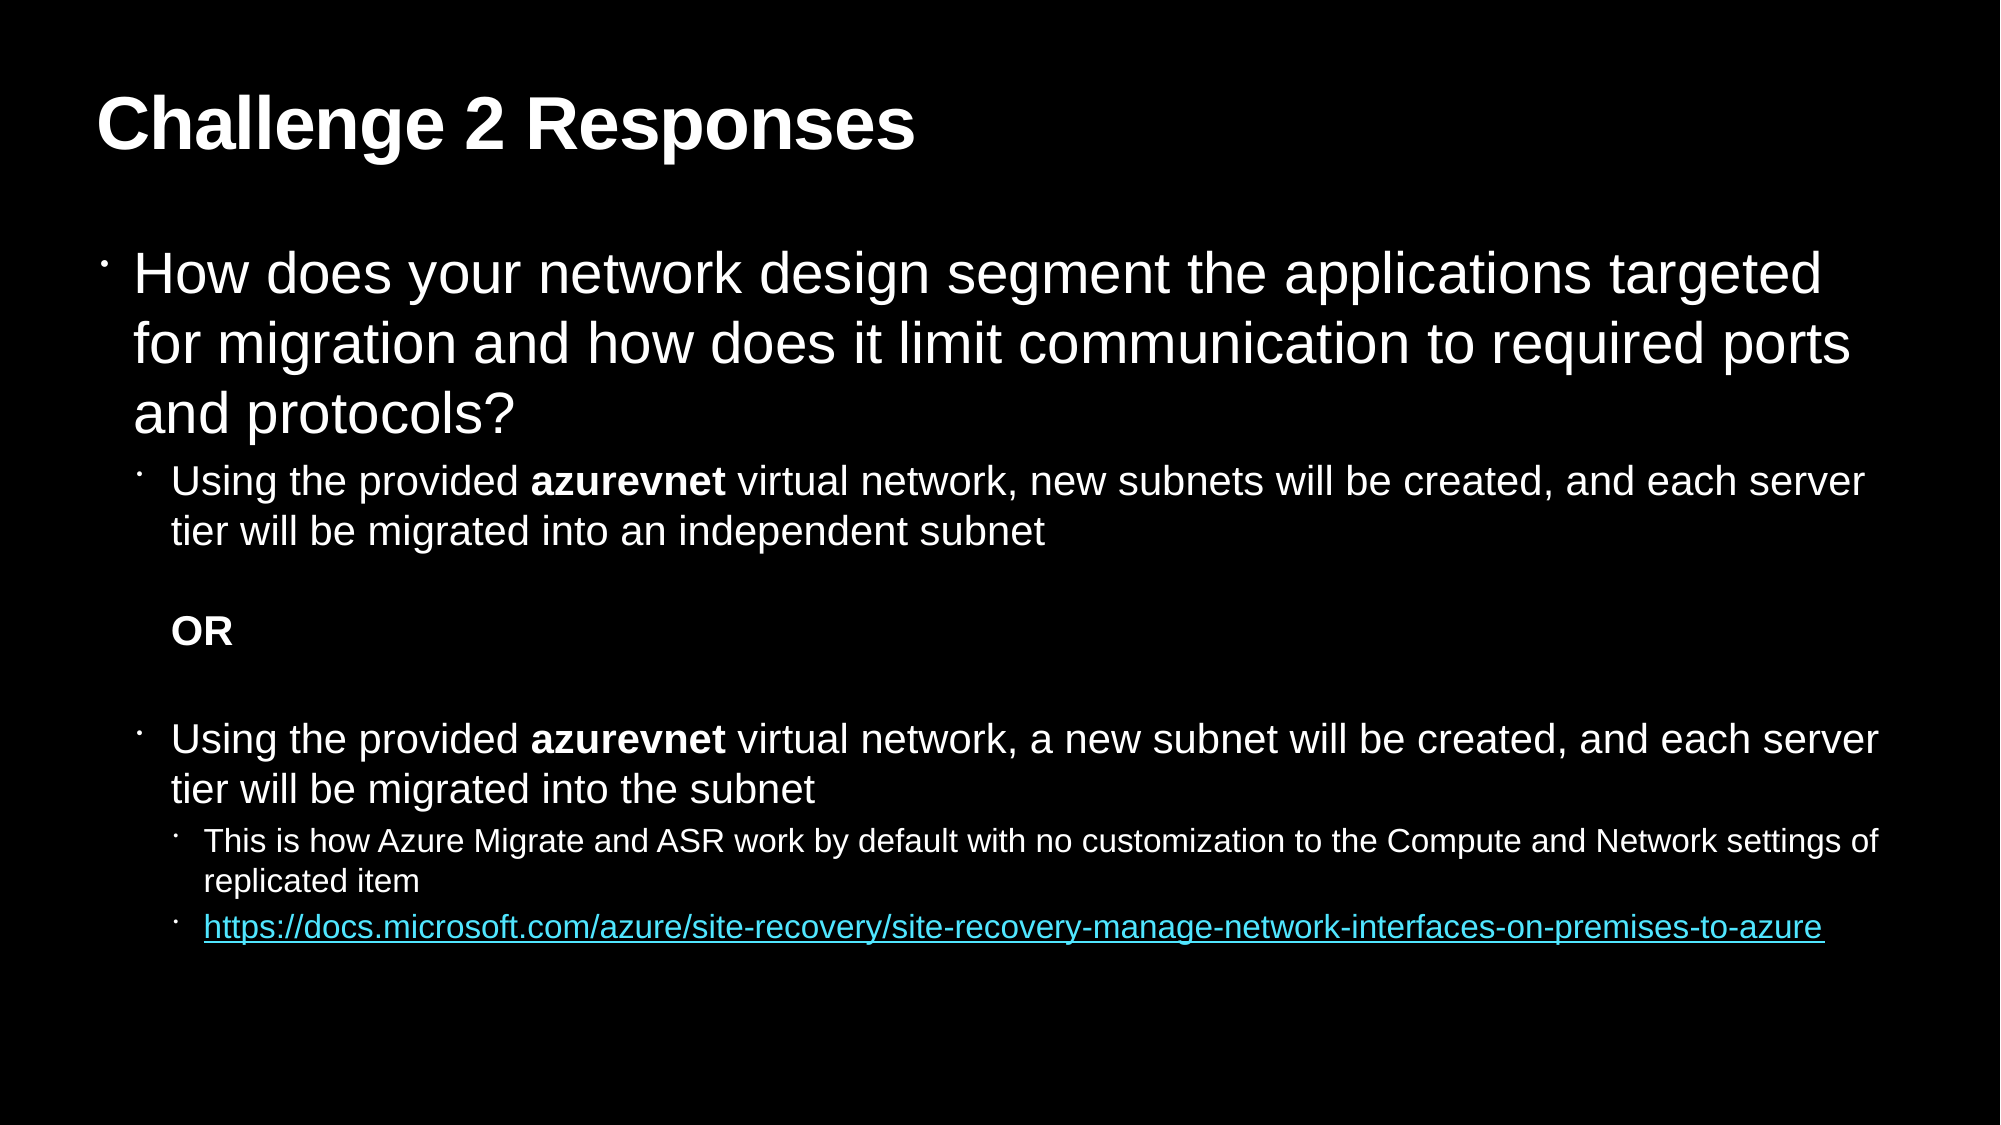

# Challenge 2 Responses
How does your network design segment the applications targeted for migration and how does it limit communication to required ports and protocols?
Using the provided azurevnet virtual network, new subnets will be created, and each server tier will be migrated into an independent subnet
OR
Using the provided azurevnet virtual network, a new subnet will be created, and each server tier will be migrated into the subnet
This is how Azure Migrate and ASR work by default with no customization to the Compute and Network settings of  replicated item
https://docs.microsoft.com/azure/site-recovery/site-recovery-manage-network-interfaces-on-premises-to-azure